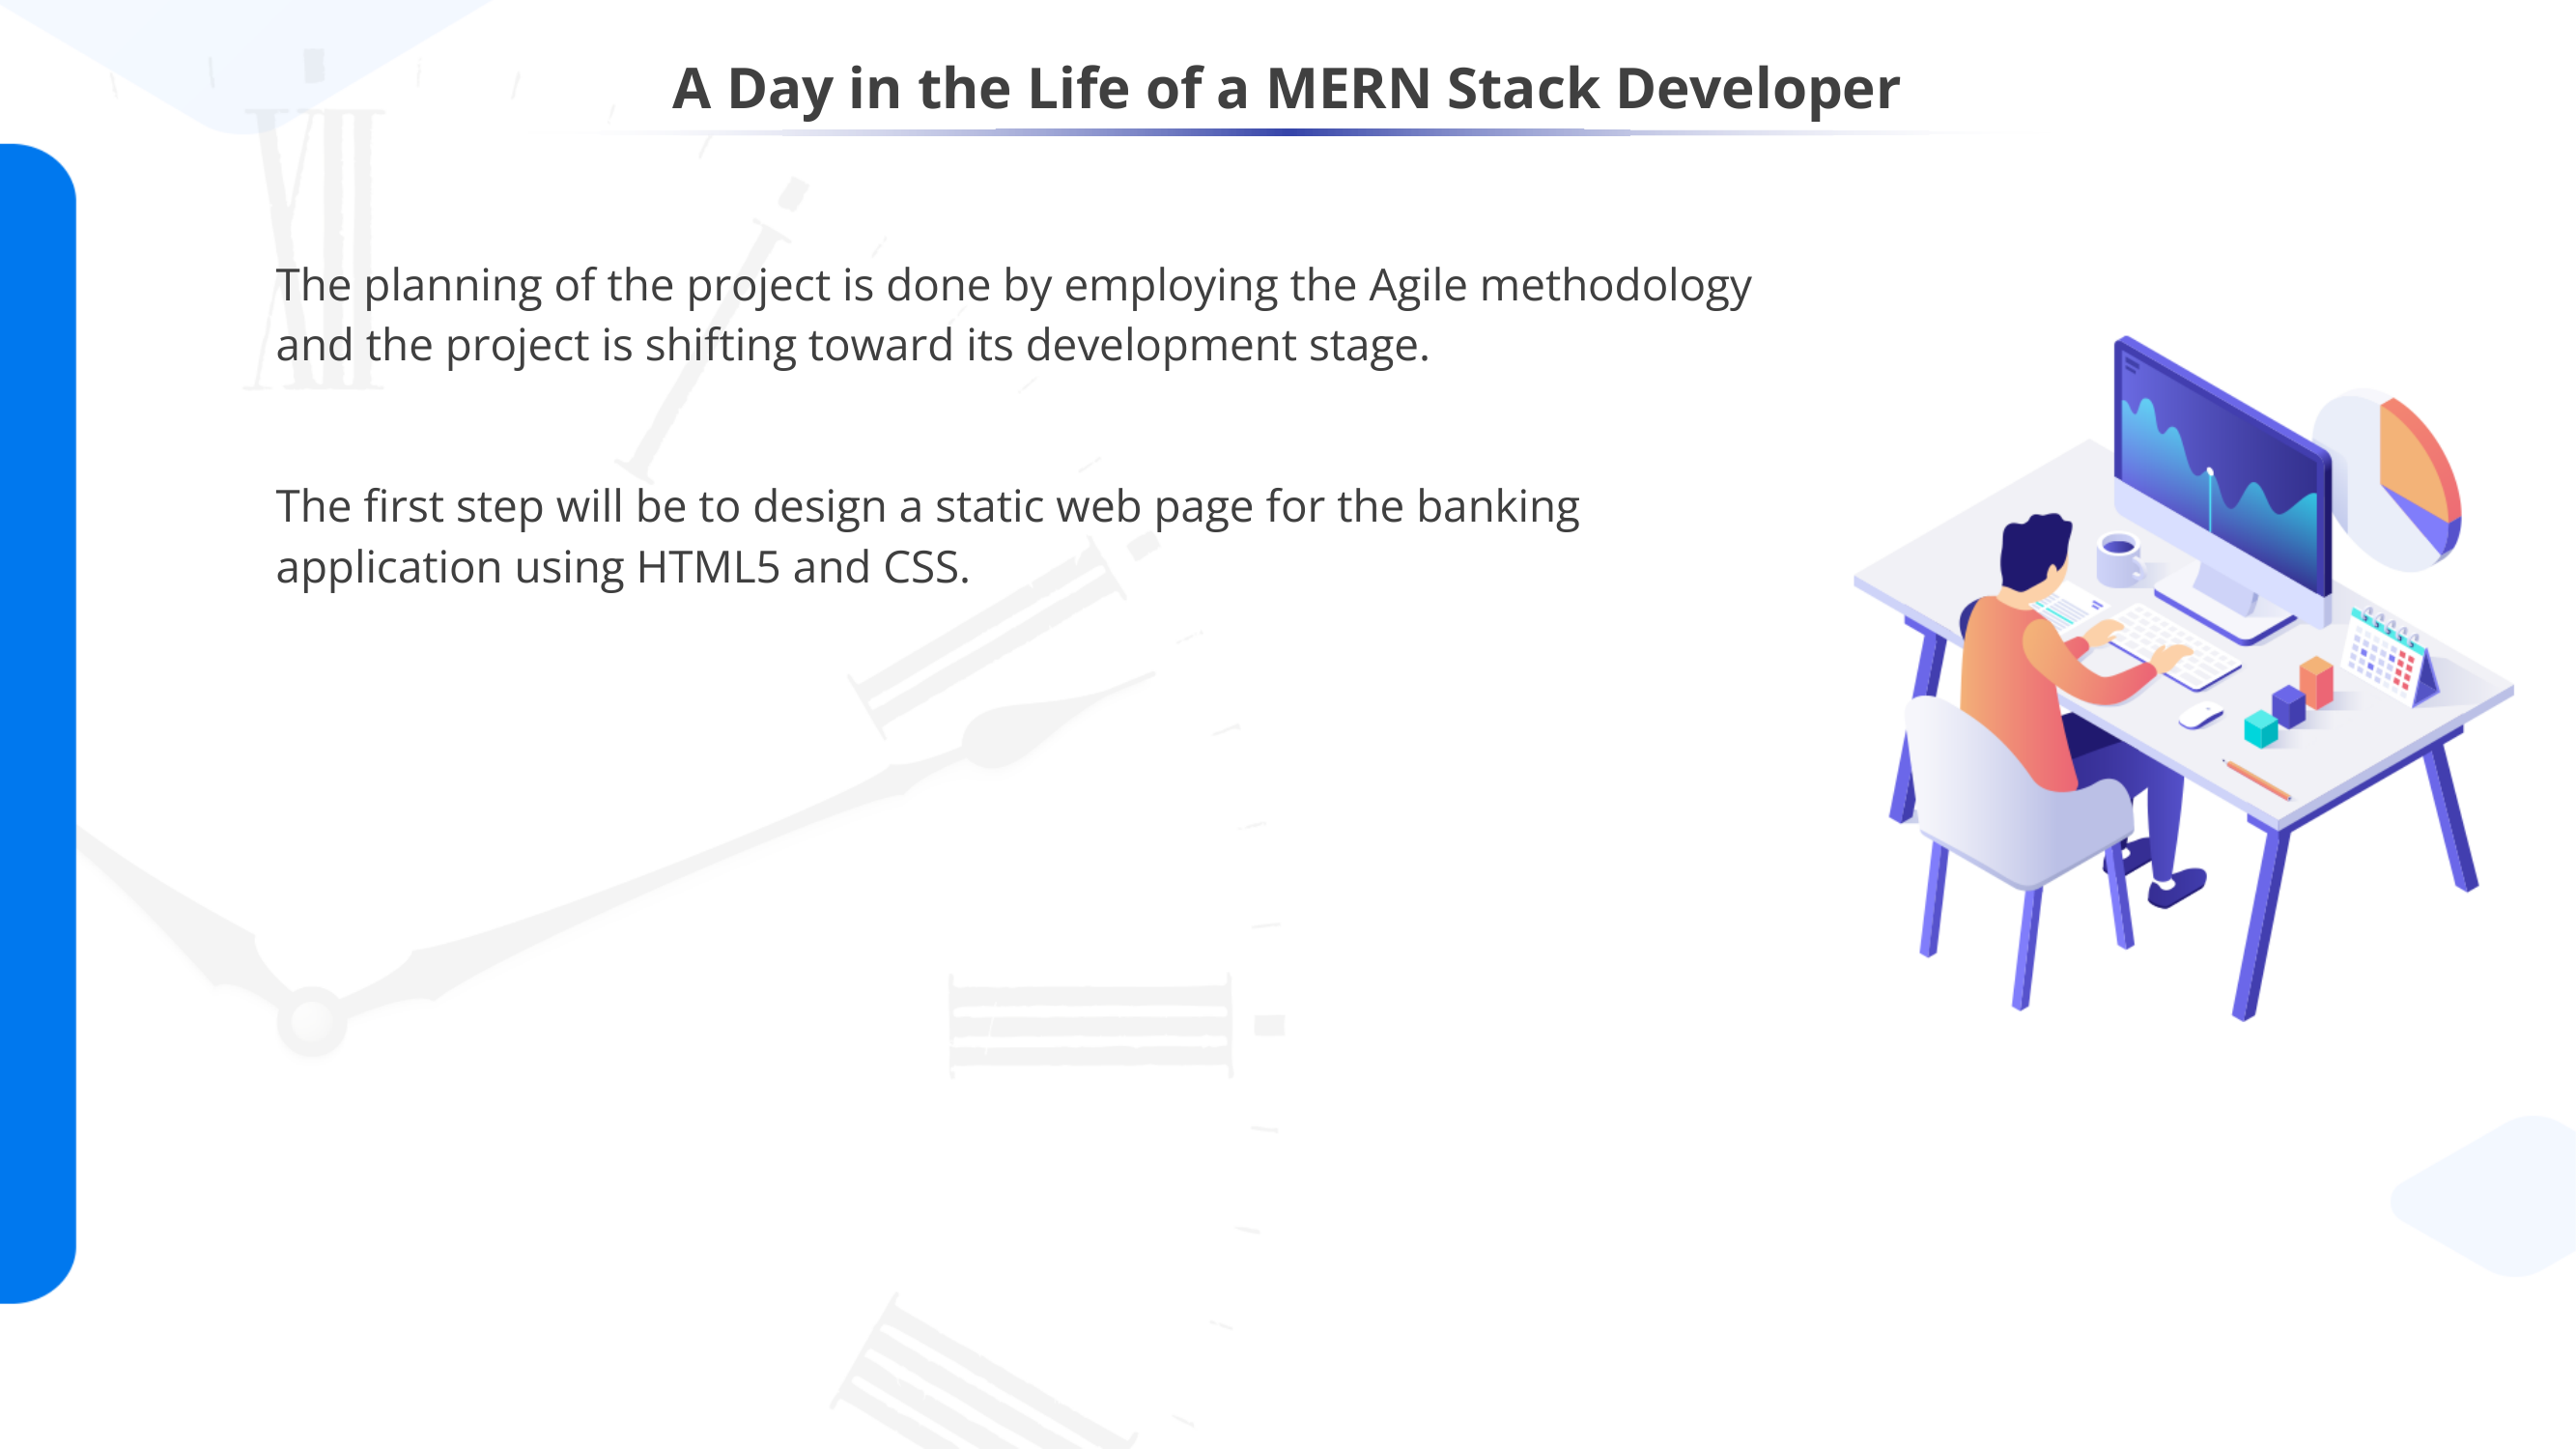

# A Day in the Life of a MERN Stack Developer

The planning of the project is done by employing the Agile methodology and the project is shifting toward its development stage.

The first step will be to design a static web page for the banking application using HTML5 and CSS.